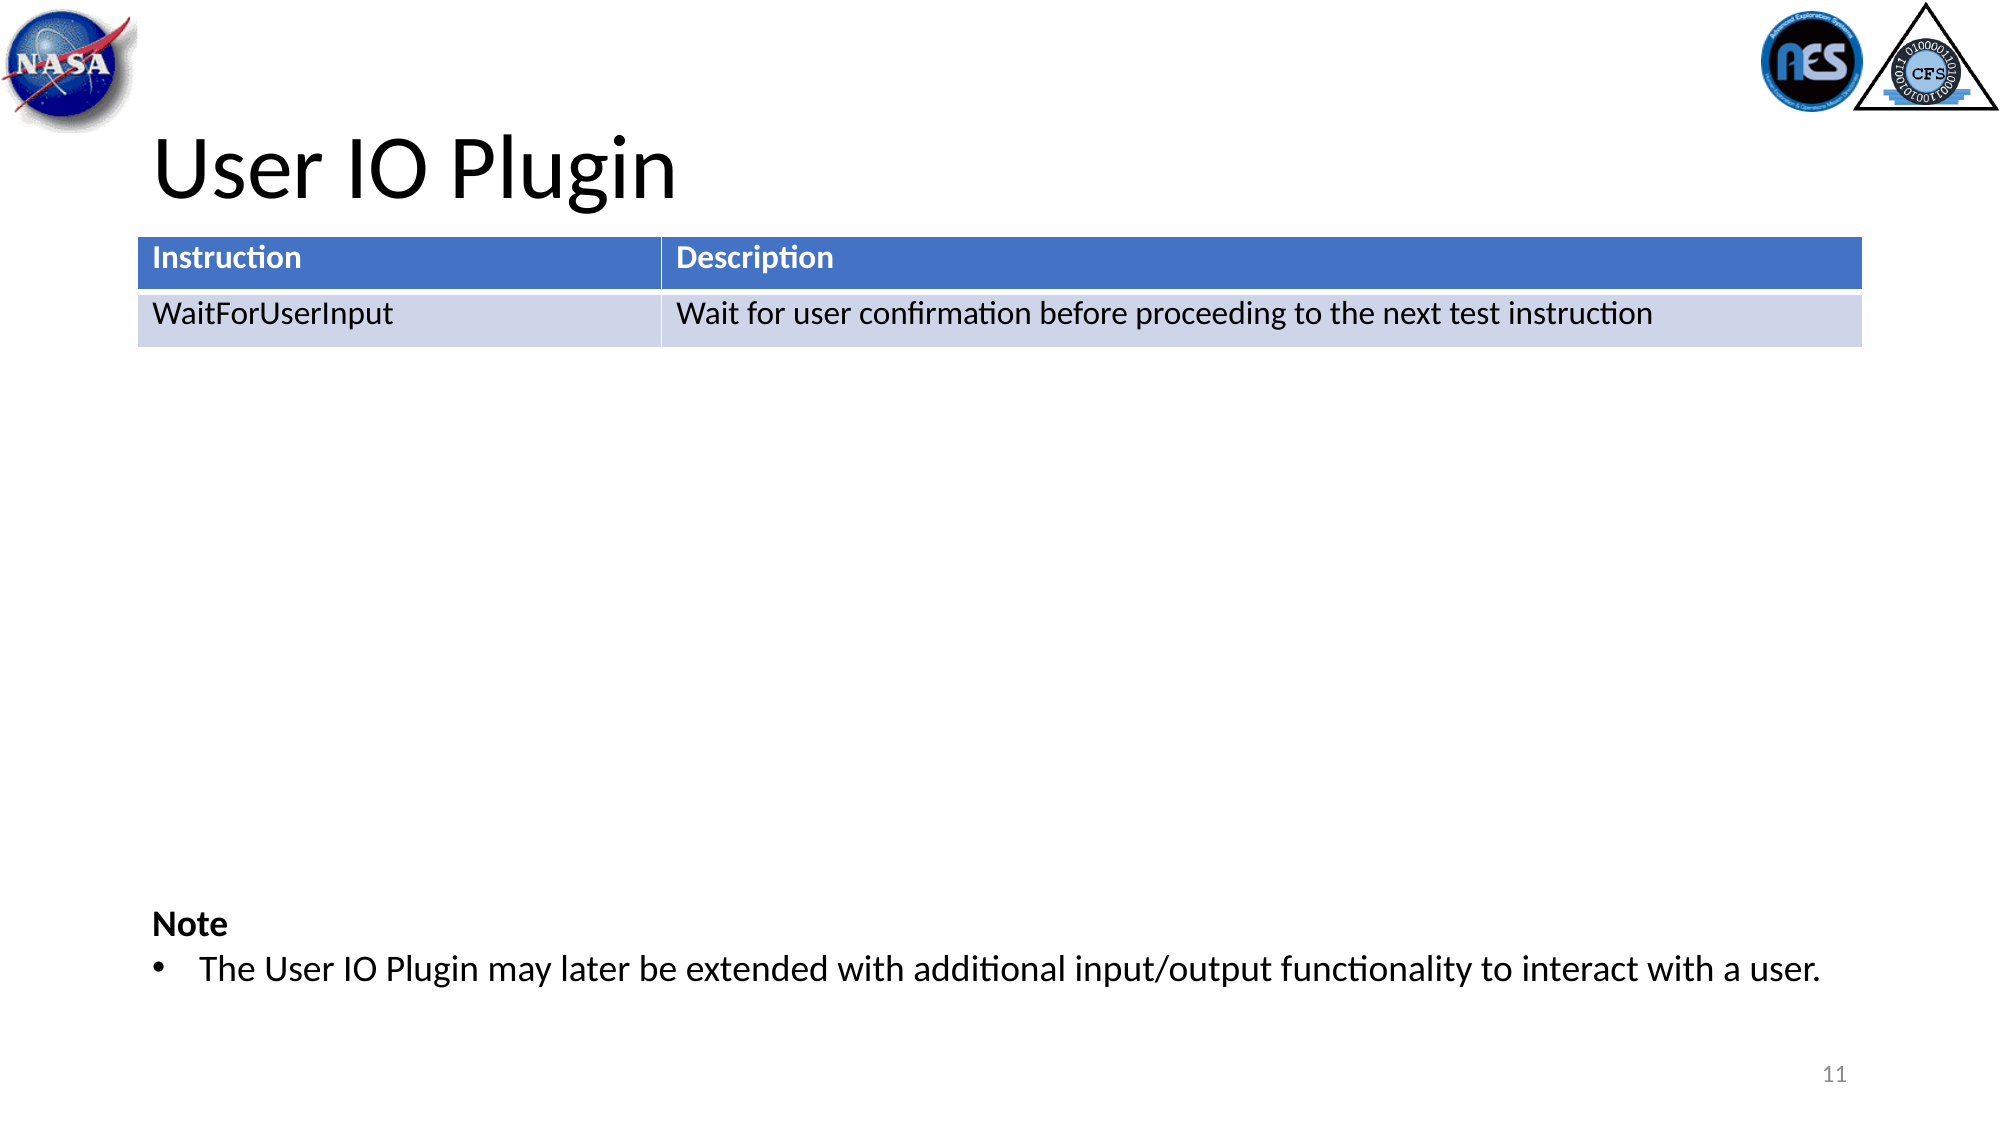

# User IO Plugin

| Instruction | Description |
| --- | --- |
| WaitForUserInput | Wait for user confirmation before proceeding to the next test instruction |
Note
The User IO Plugin may later be extended with additional input/output functionality to interact with a user.

11